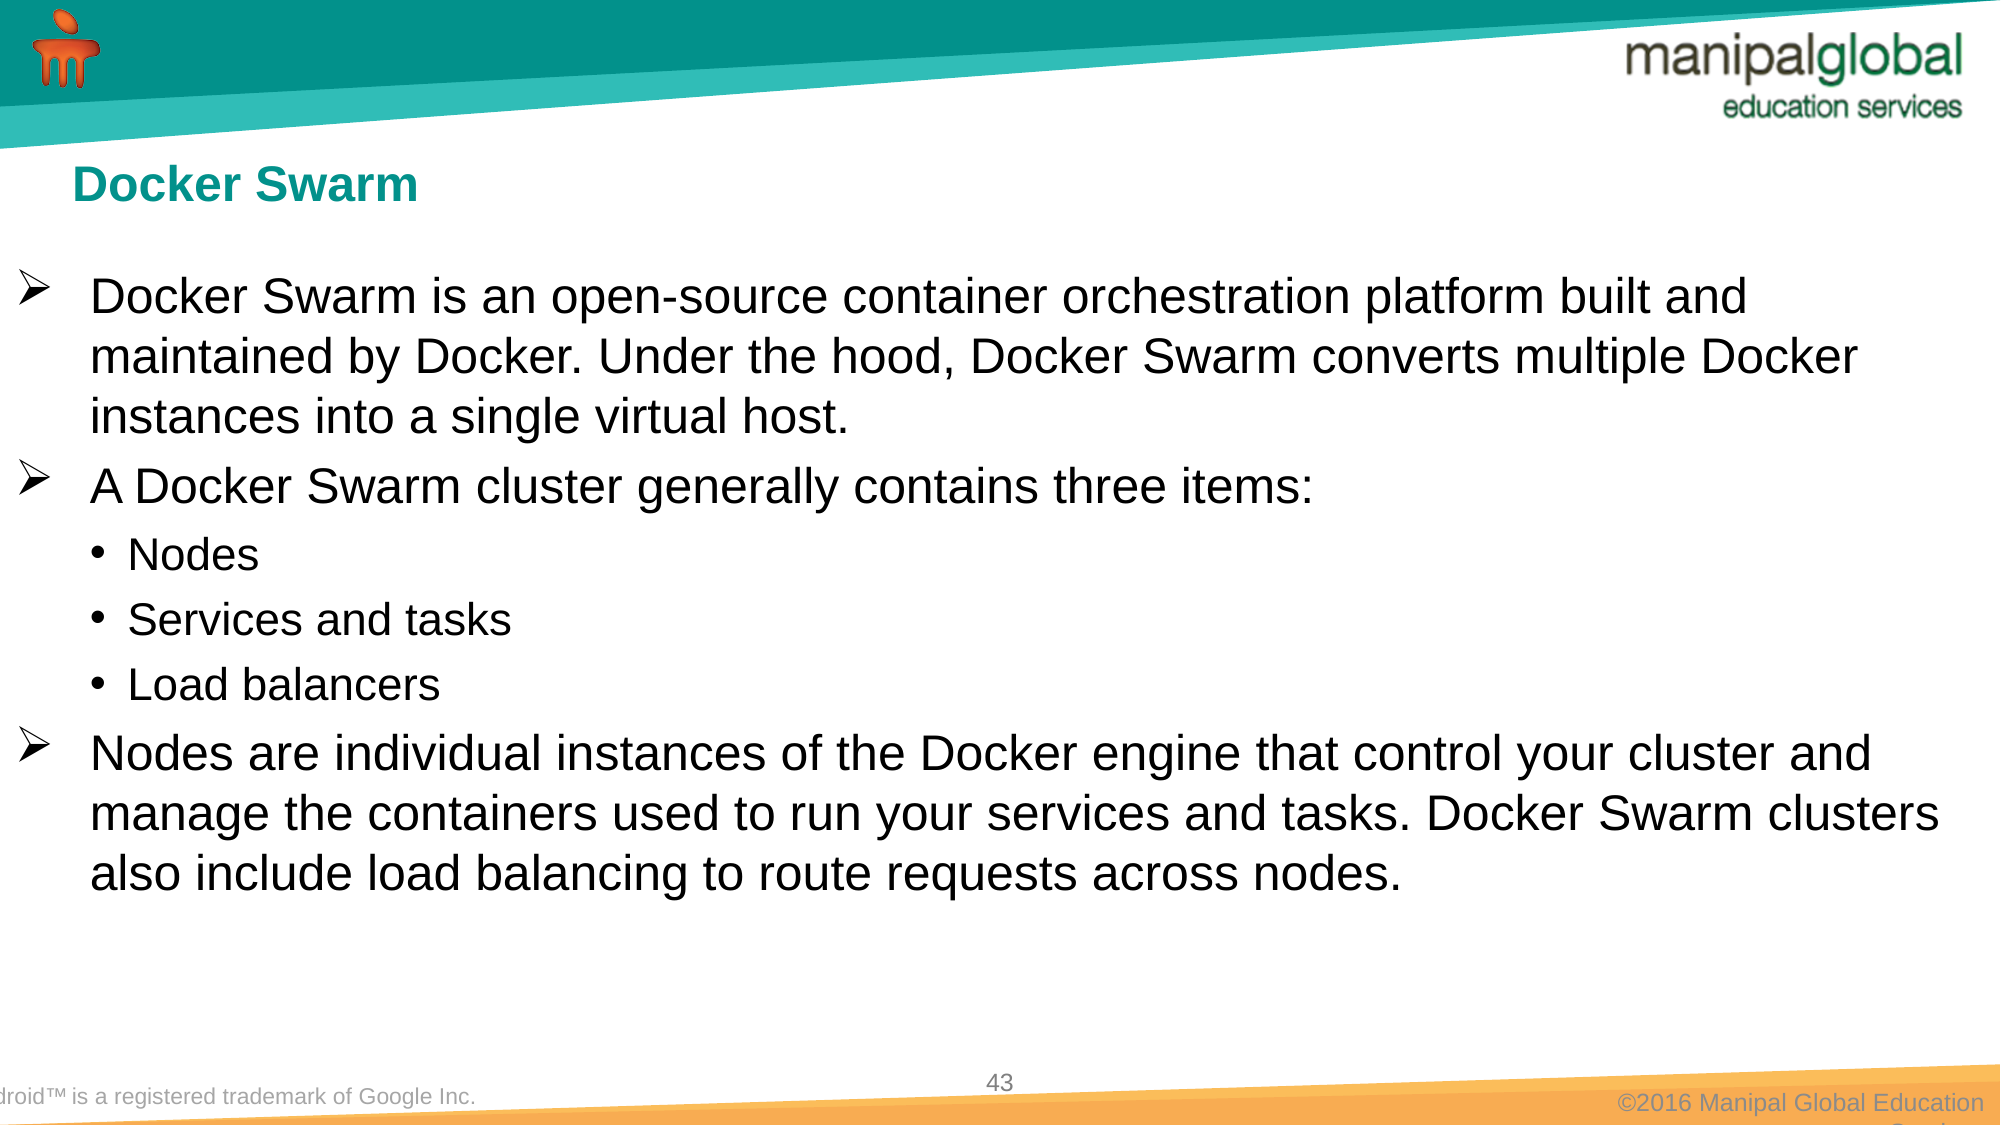

# Docker Swarm
Docker Swarm is an open-source container orchestration platform built and maintained by Docker. Under the hood, Docker Swarm converts multiple Docker instances into a single virtual host.
A Docker Swarm cluster generally contains three items:
Nodes
Services and tasks
Load balancers
Nodes are individual instances of the Docker engine that control your cluster and manage the containers used to run your services and tasks. Docker Swarm clusters also include load balancing to route requests across nodes.